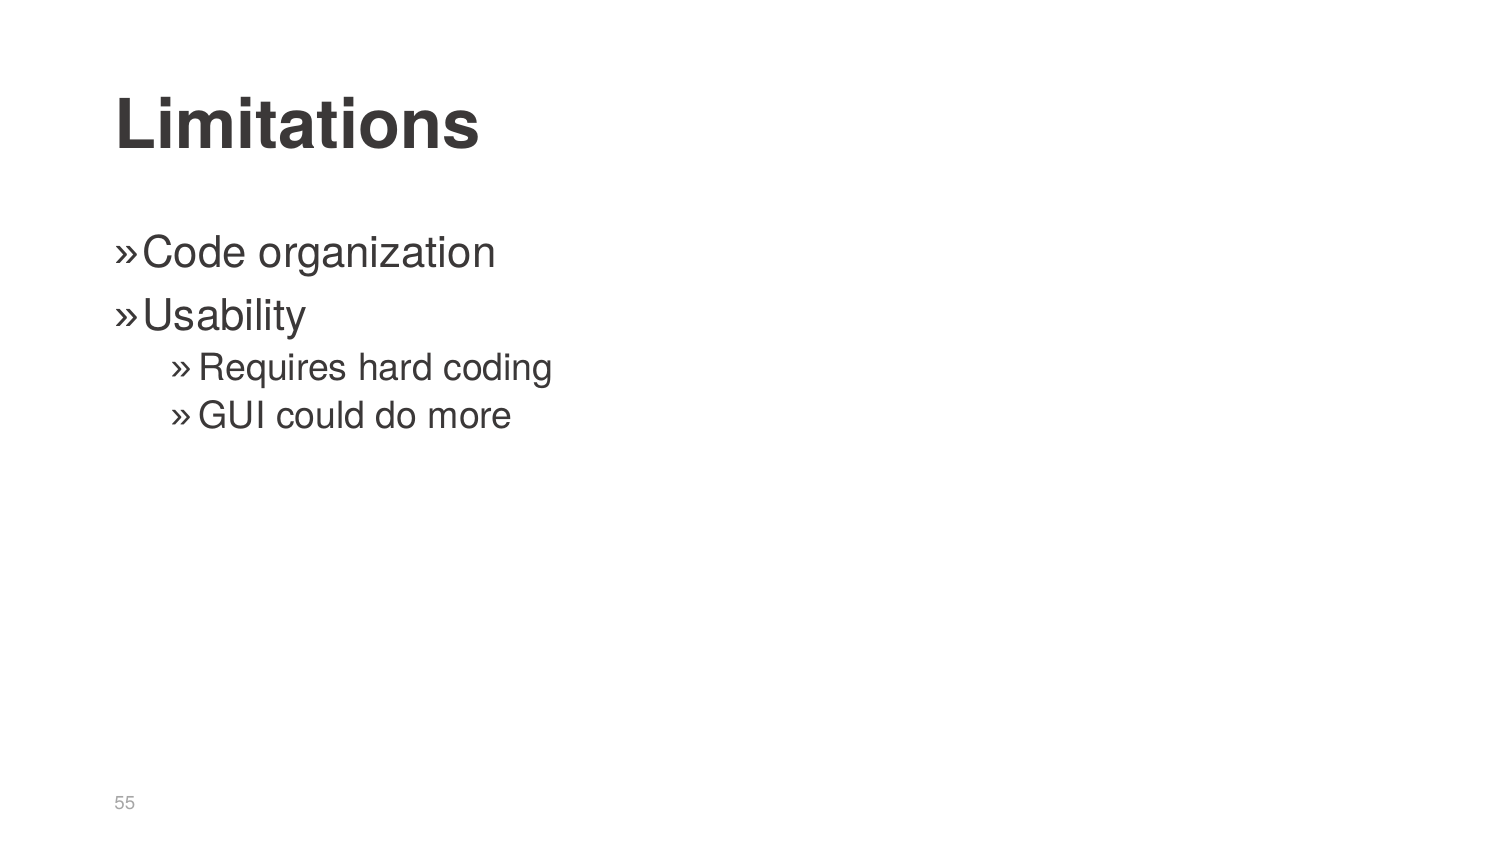

# Limitations
Code organization
Usability
Requires hard coding
GUI could do more

55